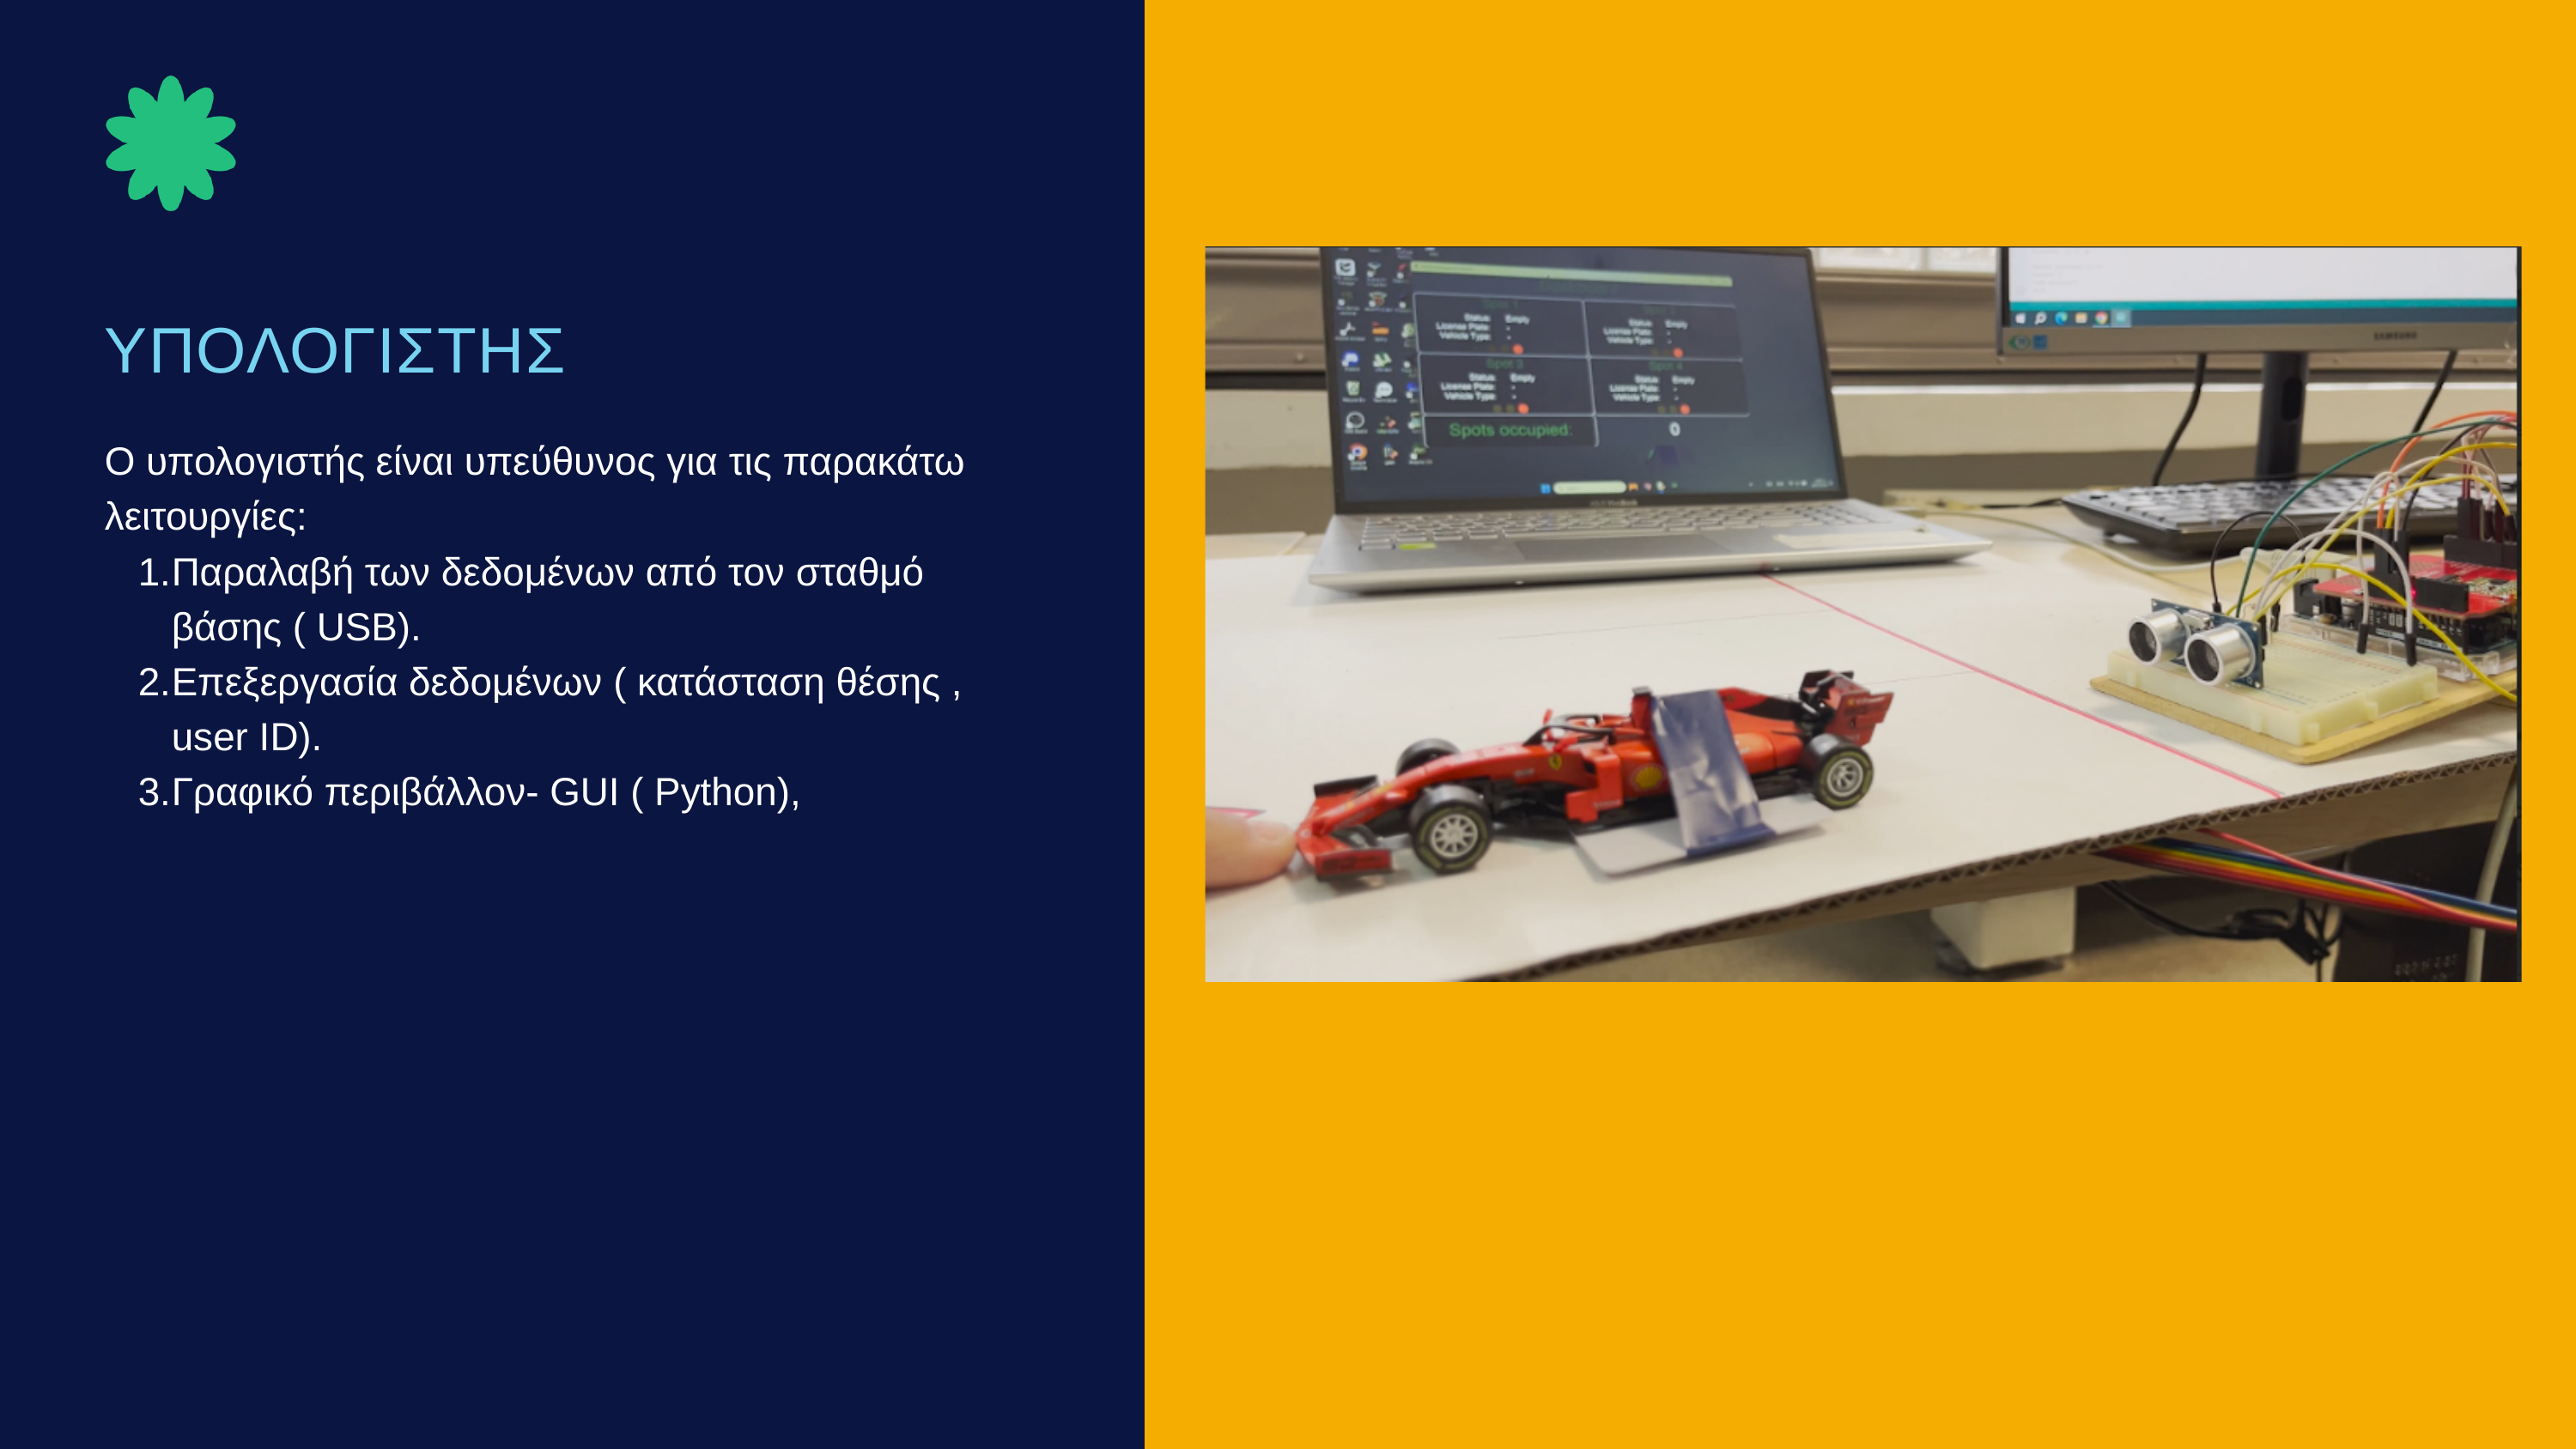

ΥΠΟΛΟΓΙΣΤΗΣ
Ο υπολογιστής είναι υπεύθυνος για τις παρακάτω λειτουργίες:
Παραλαβή των δεδομένων από τον σταθμό βάσης ( USB).
Επεξεργασία δεδομένων ( κατάσταση θέσης , user ID).
Γραφικό περιβάλλον- GUI ( Python),